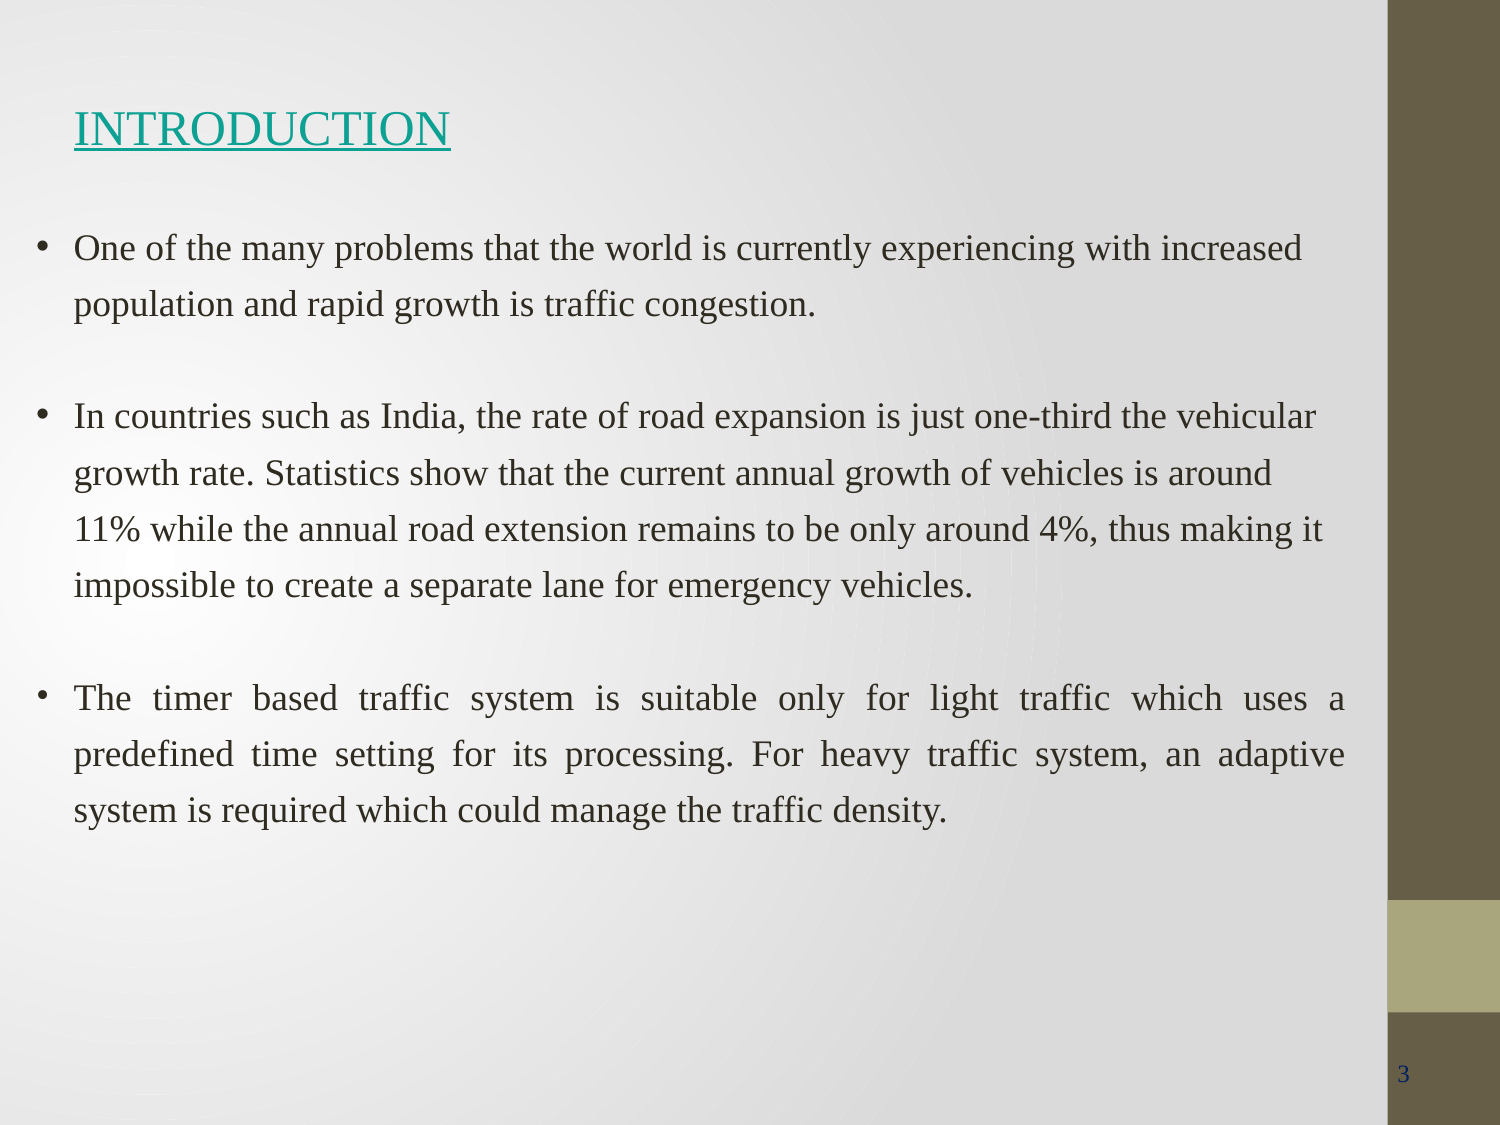

INTRODUCTION

One of the many problems that the world is currently experiencing with increased population and rapid growth is traffic congestion.

In countries such as India, the rate of road expansion is just one-third the vehicular growth rate. Statistics show that the current annual growth of vehicles is around 11% while the annual road extension remains to be only around 4%, thus making it impossible to create a separate lane for emergency vehicles.

The timer based traffic system is suitable only for light traffic which uses a predefined time setting for its processing. For heavy traffic system, an adaptive system is required which could manage the traffic density.

3